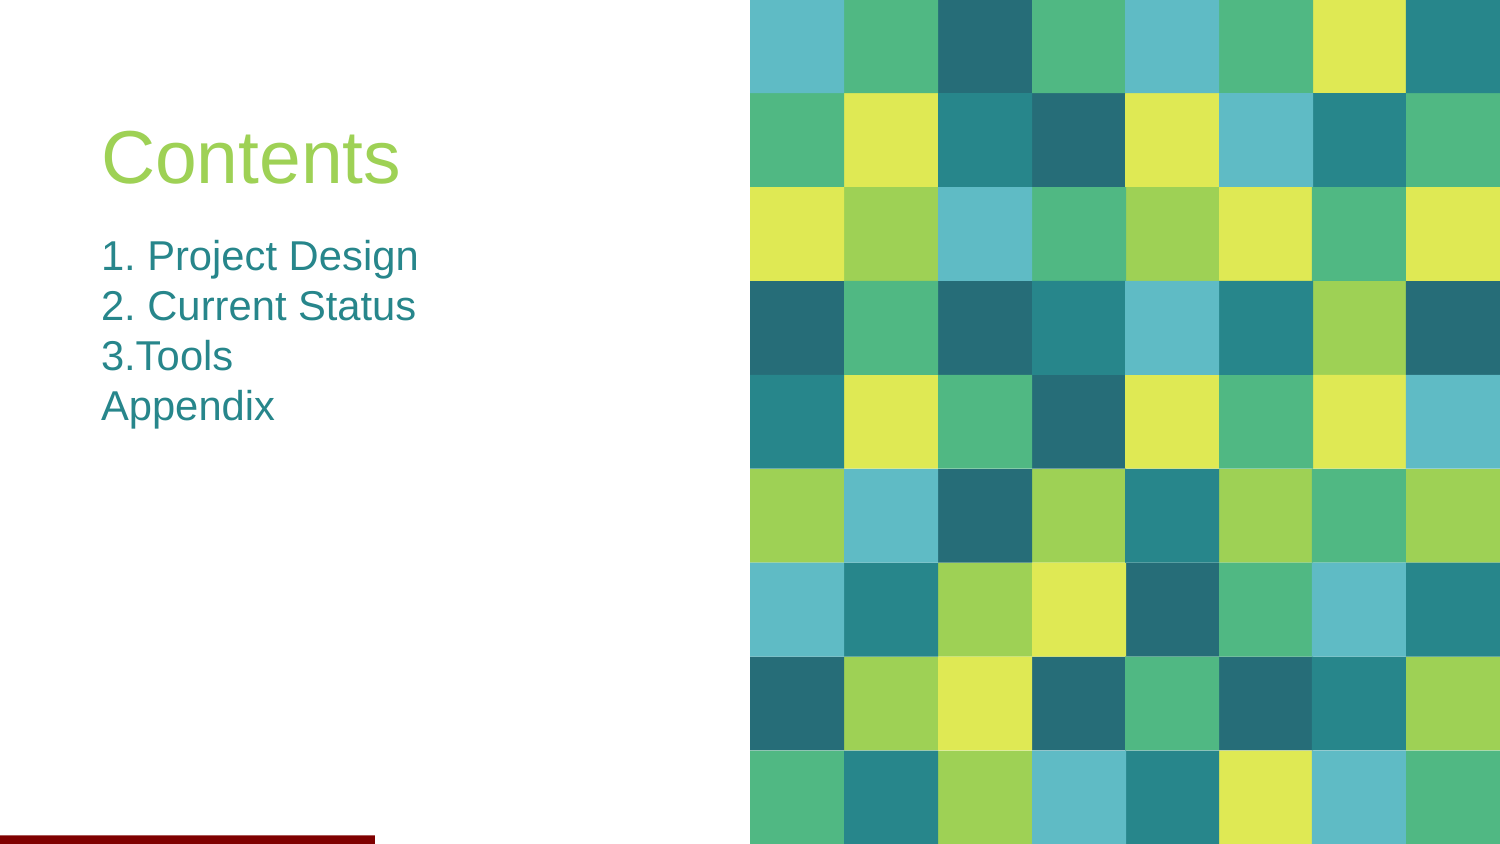

# Contents
1. Project Design
2. Current Status
3.Tools
Appendix